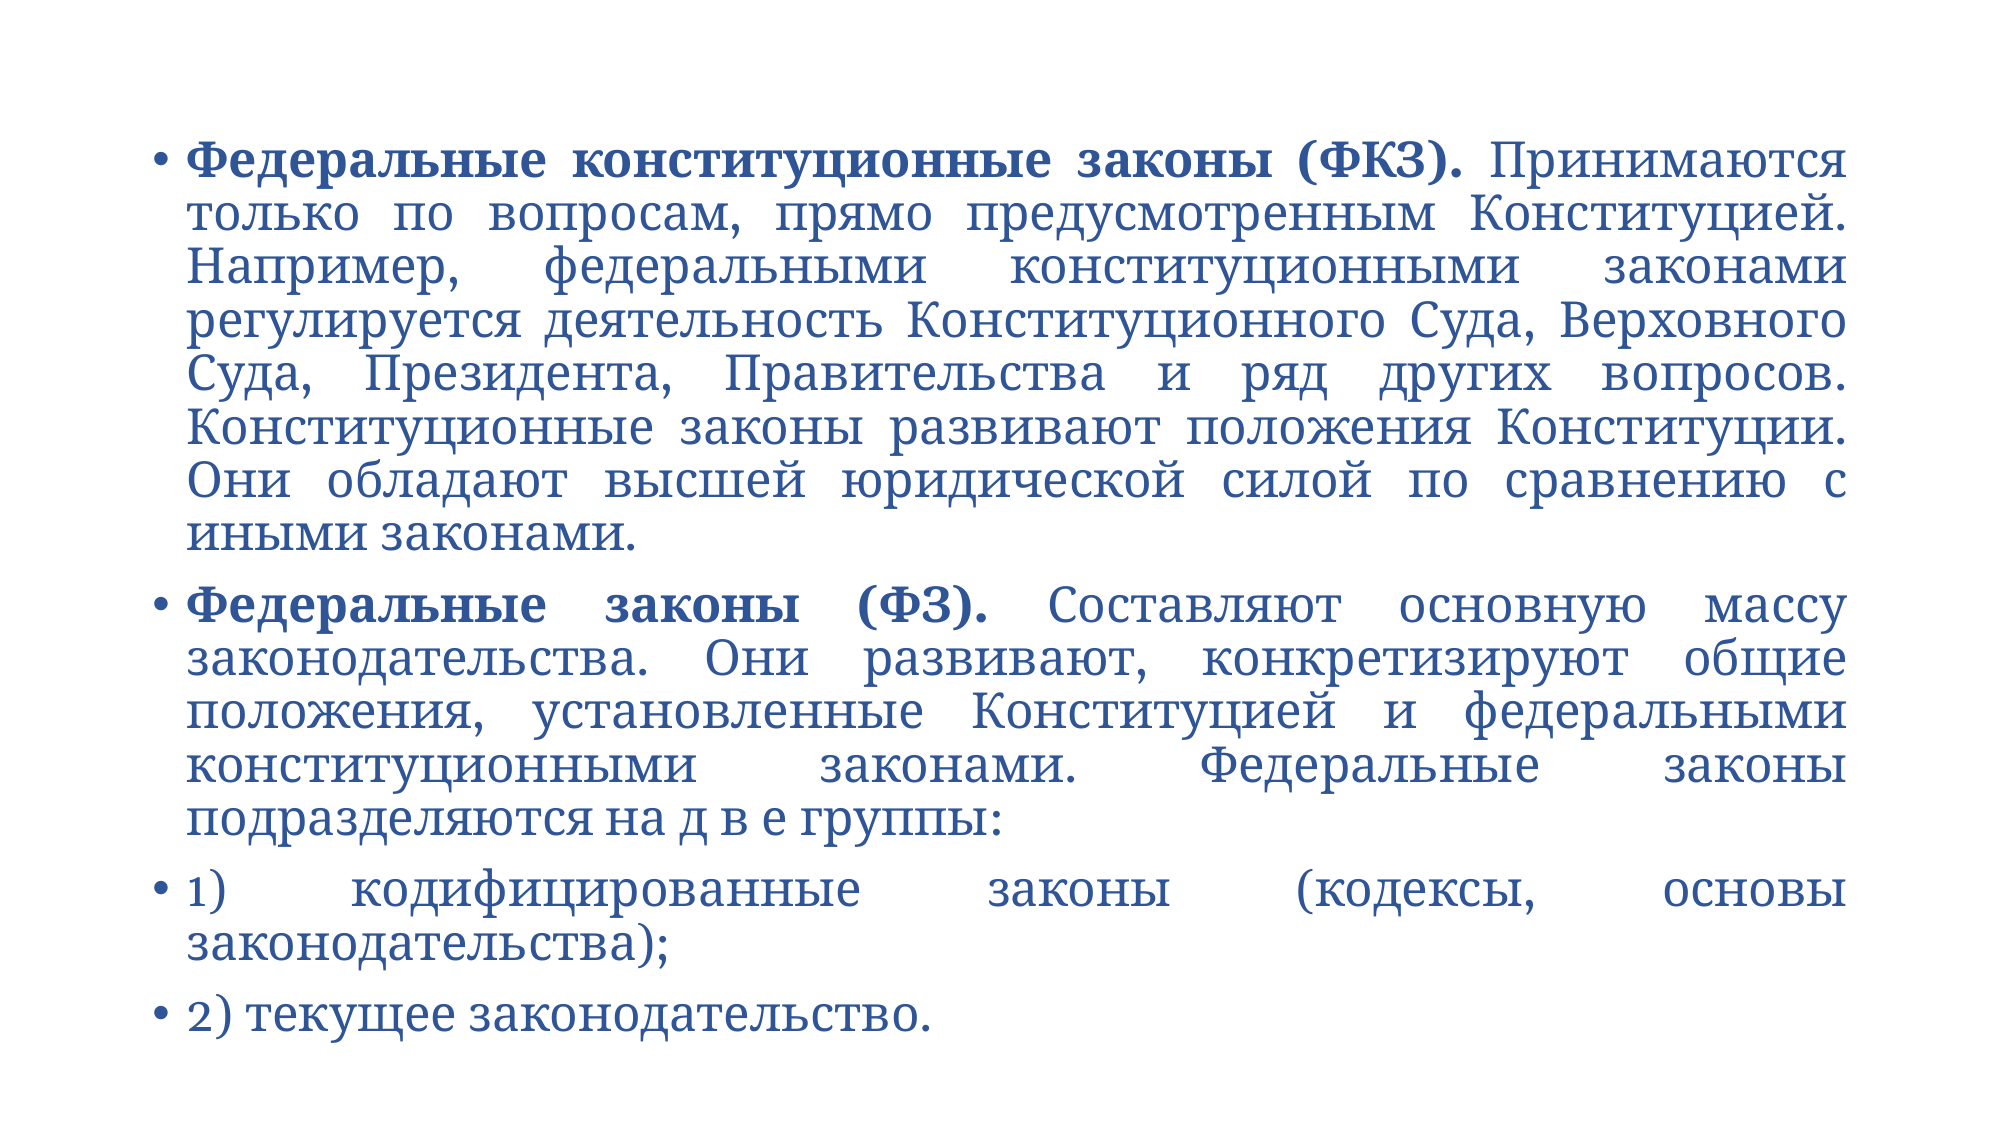

Федеральные конституционные законы (ФКЗ). Принимаются только по вопросам, прямо предусмотренным Конституцией. Например, федеральными конституционными законами регулируется деятельность Конституционного Суда, Верховного Суда, Президента, Правительства и ряд других вопросов. Конституционные законы развивают положения Конституции. Они обладают высшей юридической силой по сравнению с иными законами.
Федеральные законы (ФЗ). Составляют основную массу законодательства. Они развивают, конкретизируют общие положения, установленные Конституцией и федеральными конституционными законами. Федеральные законы подразделяются на д в е группы:
1) кодифицированные законы (кодексы, основы законодательства);
2) текущее законодательство.